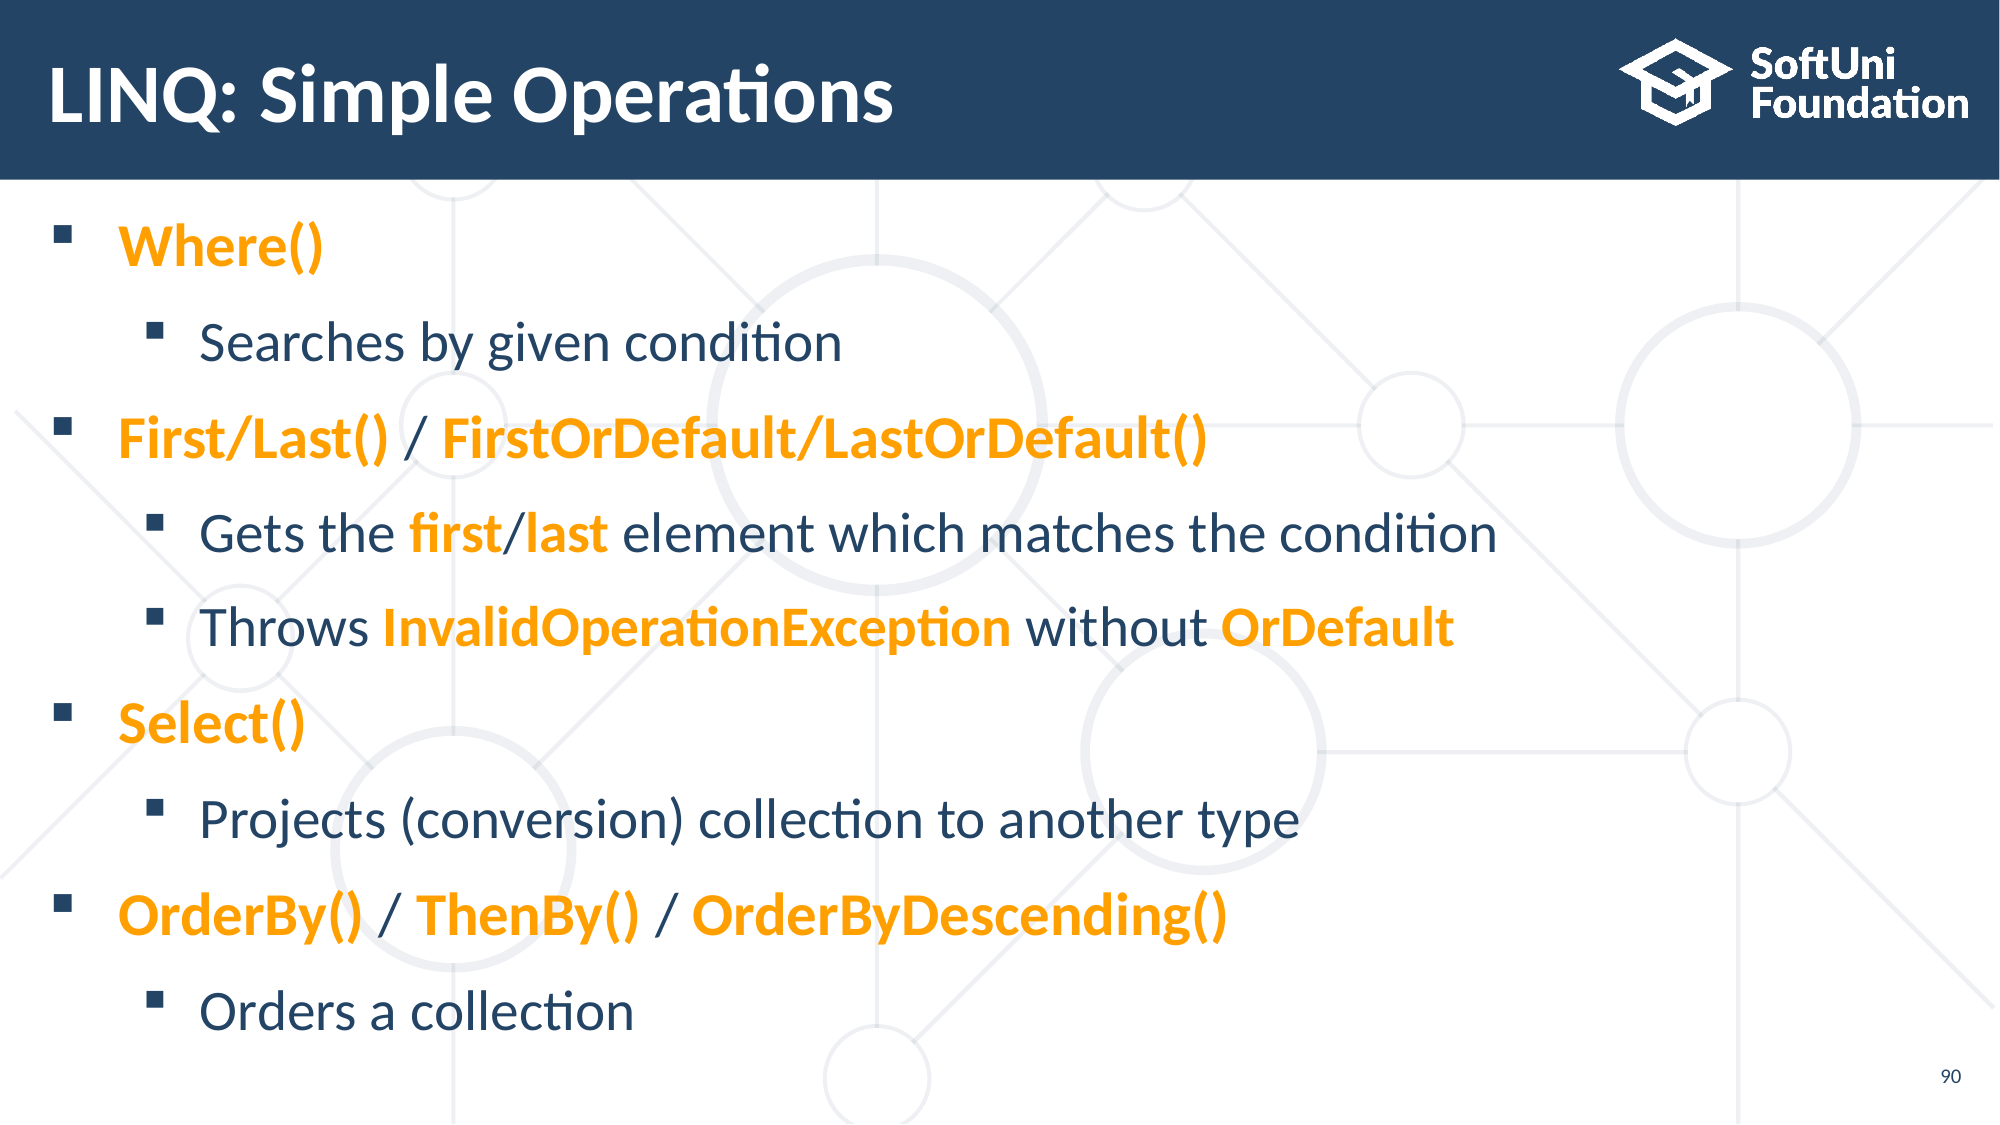

# LINQ: Simple Operations
Where()
Searches by given condition
First/Last() / FirstOrDefault/LastOrDefault()
Gets the first/last element which matches the condition
Throws InvalidOperationException without OrDefault
Select()
Projects (conversion) collection to another type
OrderBy() / ThenBy() / OrderByDescending()
Orders a collection
90